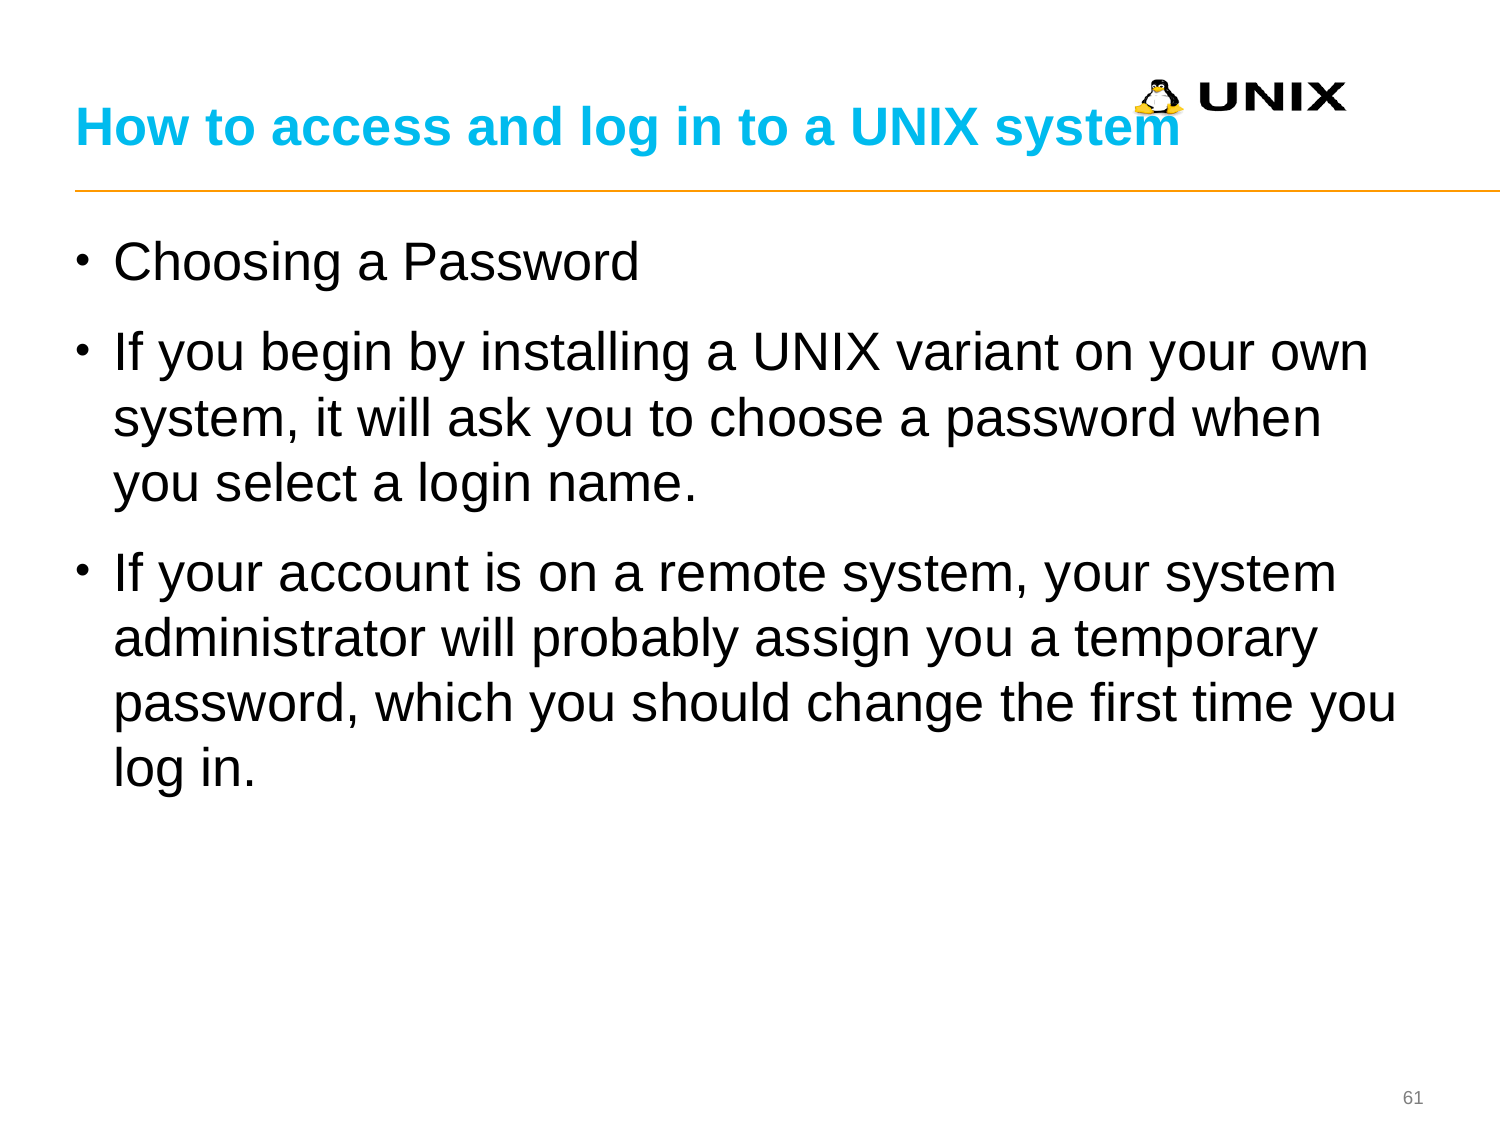

# How to access and log in to a UNIX system
Choosing a Password
If you begin by installing a UNIX variant on your own system, it will ask you to choose a password when you select a login name.
If your account is on a remote system, your system administrator will probably assign you a temporary password, which you should change the first time you log in.